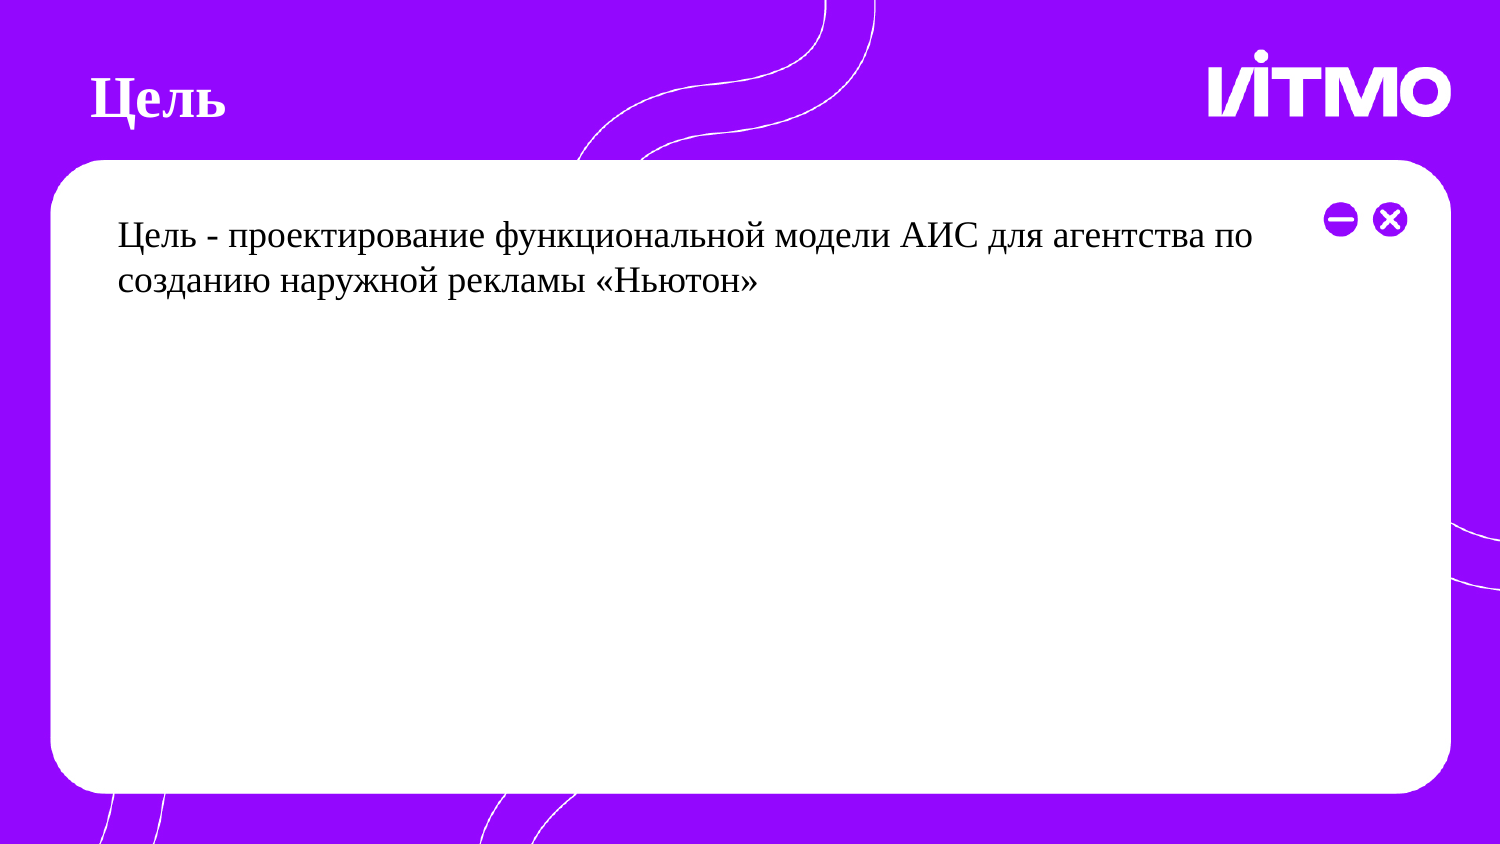

# Цель
Цель - проектирование функциональной модели АИС для агентства по созданию наружной рекламы «Ньютон»